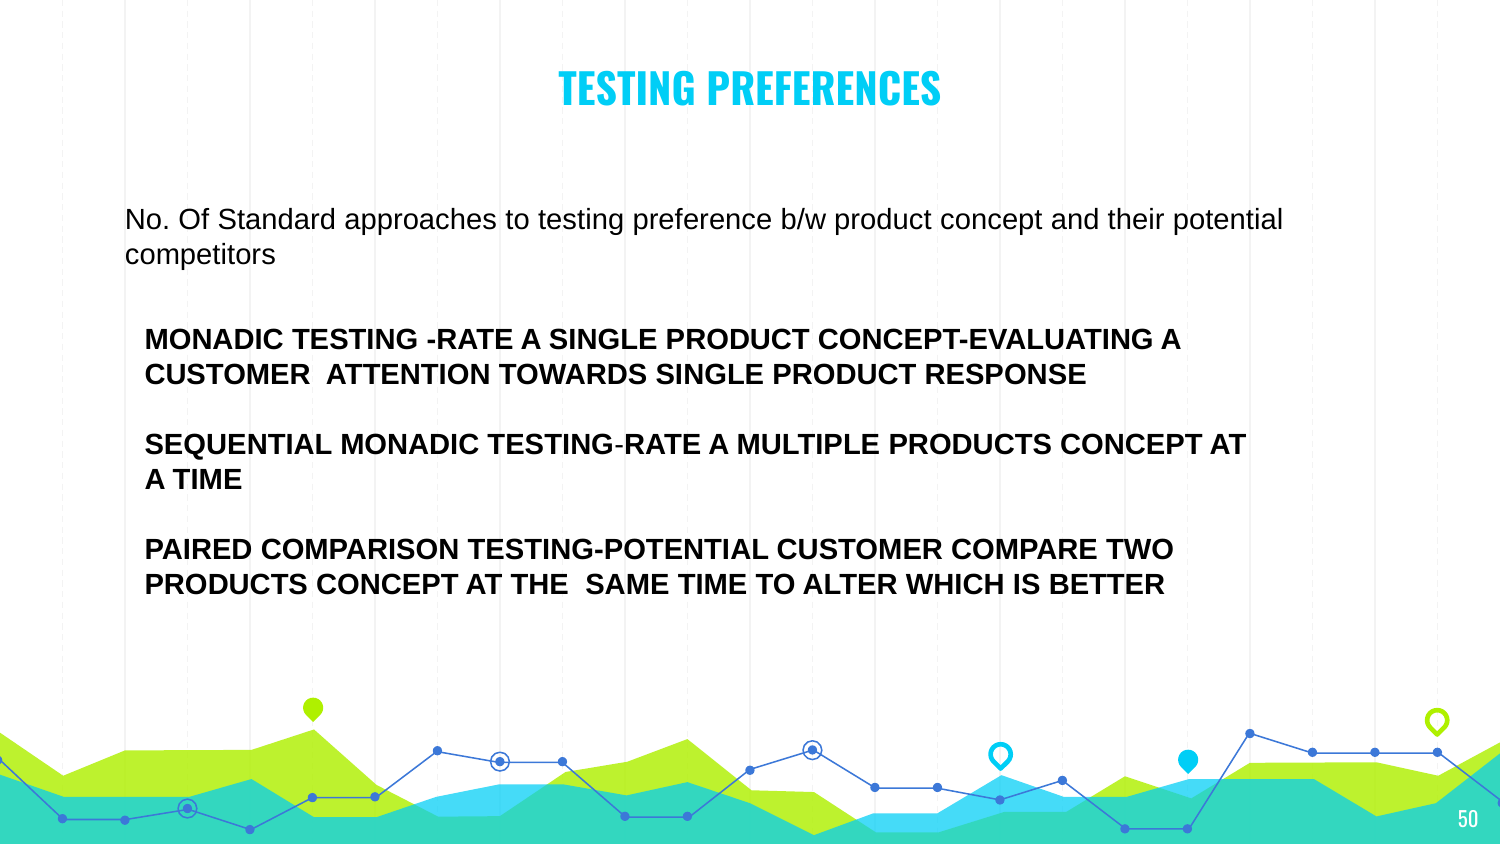

# TESTING PREFERENCES
No. Of Standard approaches to testing preference b/w product concept and their potential competitors
MONADIC TESTING -RATE A SINGLE PRODUCT CONCEPT-EVALUATING A CUSTOMER  ATTENTION TOWARDS SINGLE PRODUCT RESPONSE

SEQUENTIAL MONADIC TESTING-RATE A MULTIPLE PRODUCTS CONCEPT AT A TIME

PAIRED COMPARISON TESTING-POTENTIAL CUSTOMER COMPARE TWO PRODUCTS CONCEPT AT THE  SAME TIME TO ALTER WHICH IS BETTER
50